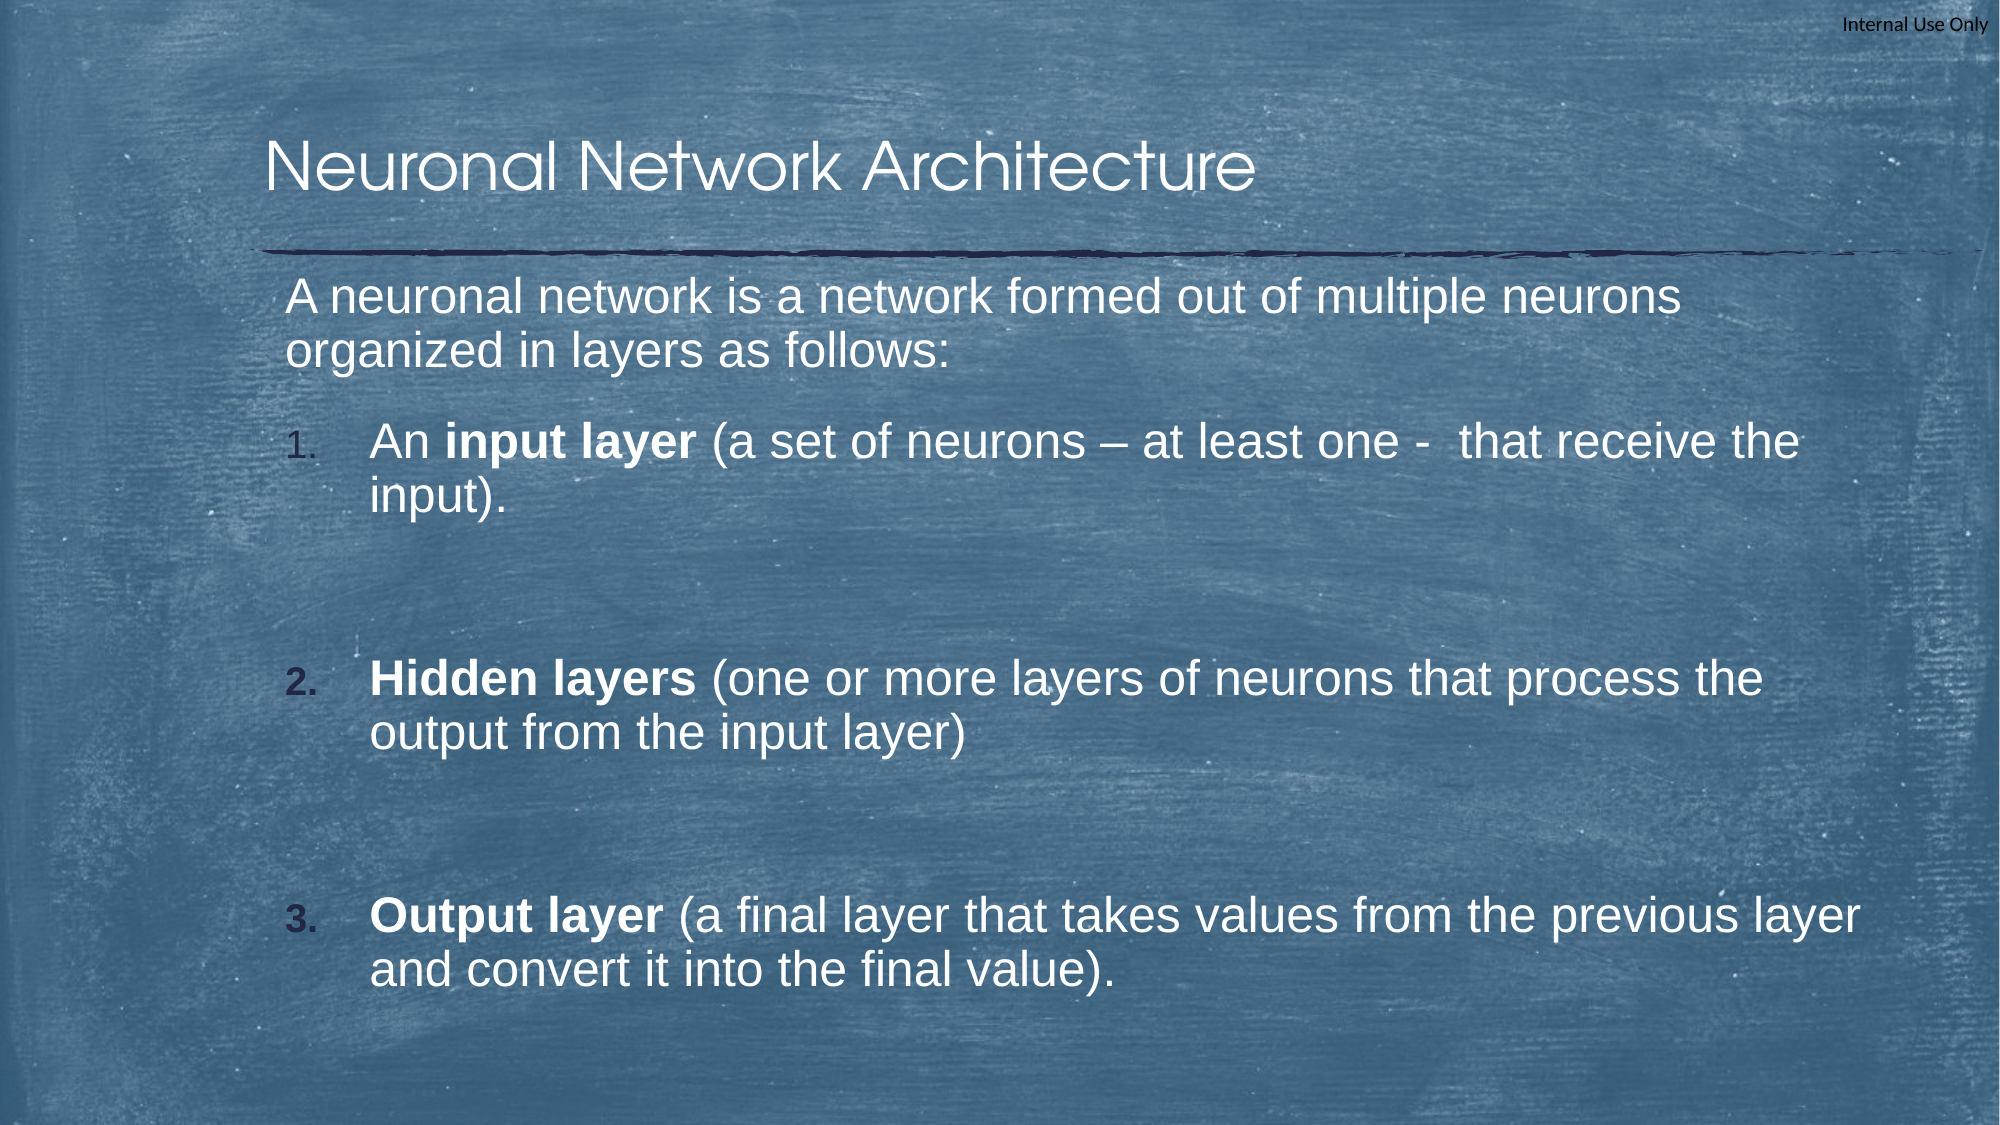

# Neuronal Network Architecture
A neuronal network is a network formed out of multiple neurons organized in layers as follows:
An input layer (a set of neurons – at least one -  that receive the input).

Hidden layers (one or more layers of neurons that process the output from the input layer)

Output layer (a final layer that takes values from the previous layer and convert it into the final value).